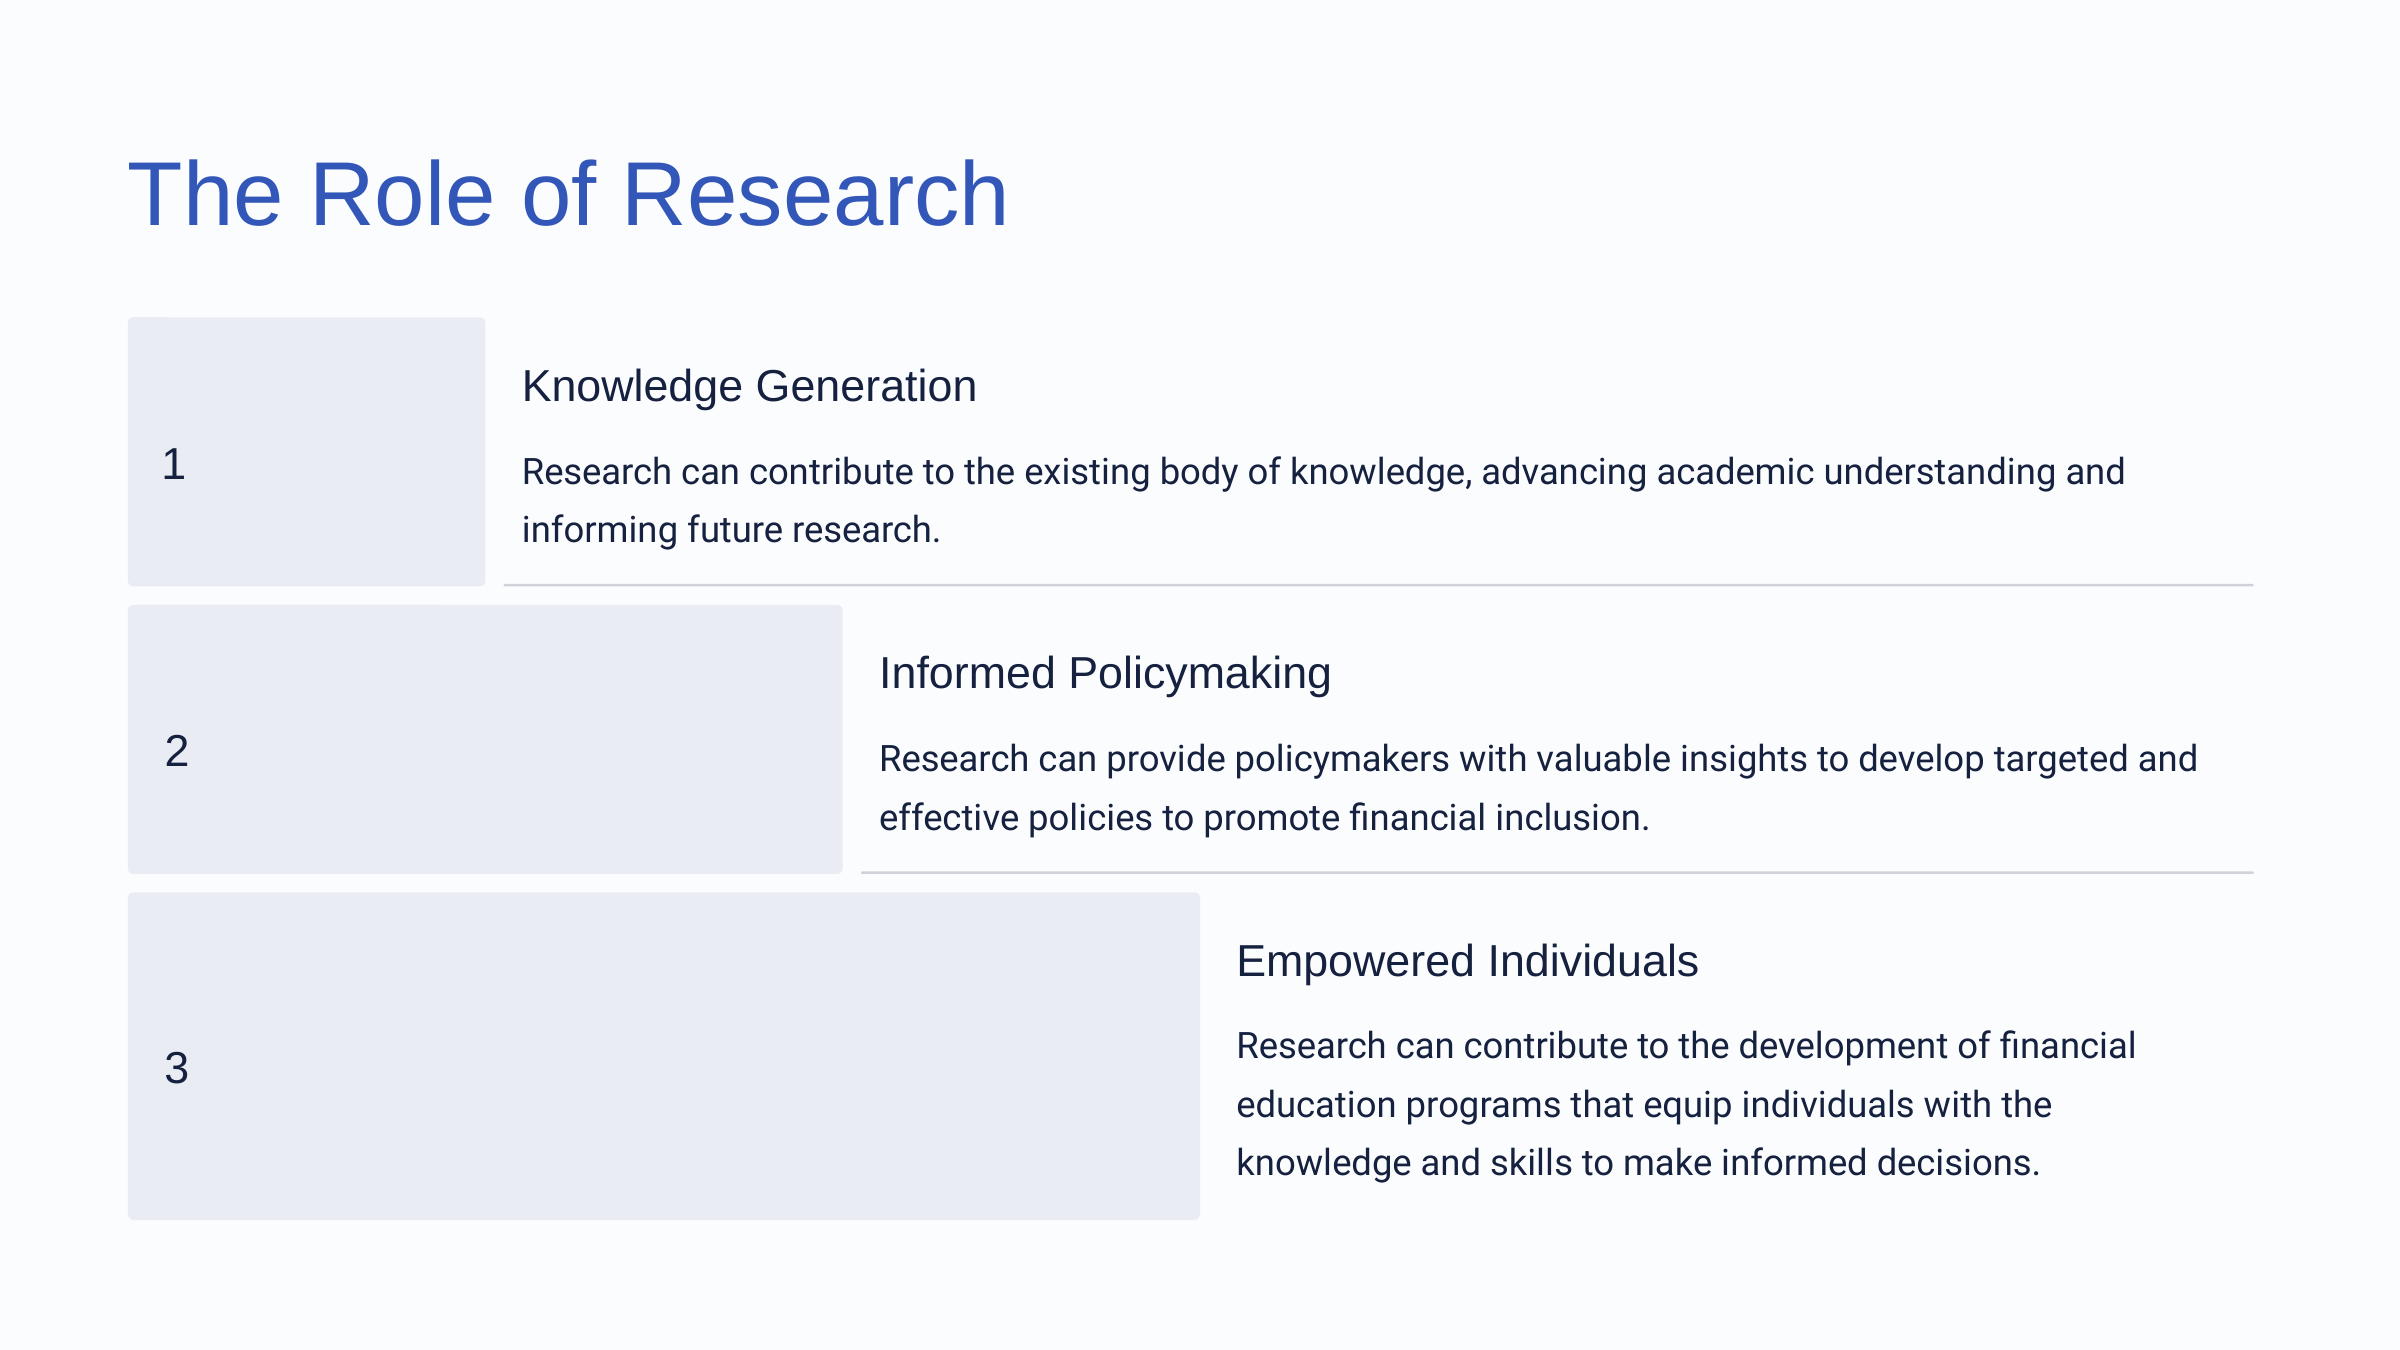

The Role of Research

Knowledge Generation
1
Research can contribute to the existing body of knowledge, advancing academic understanding and informing future research.

Informed Policymaking
2
Research can provide policymakers with valuable insights to develop targeted and effective policies to promote financial inclusion.

Empowered Individuals
Research can contribute to the development of financial education programs that equip individuals with the knowledge and skills to make informed decisions.
3